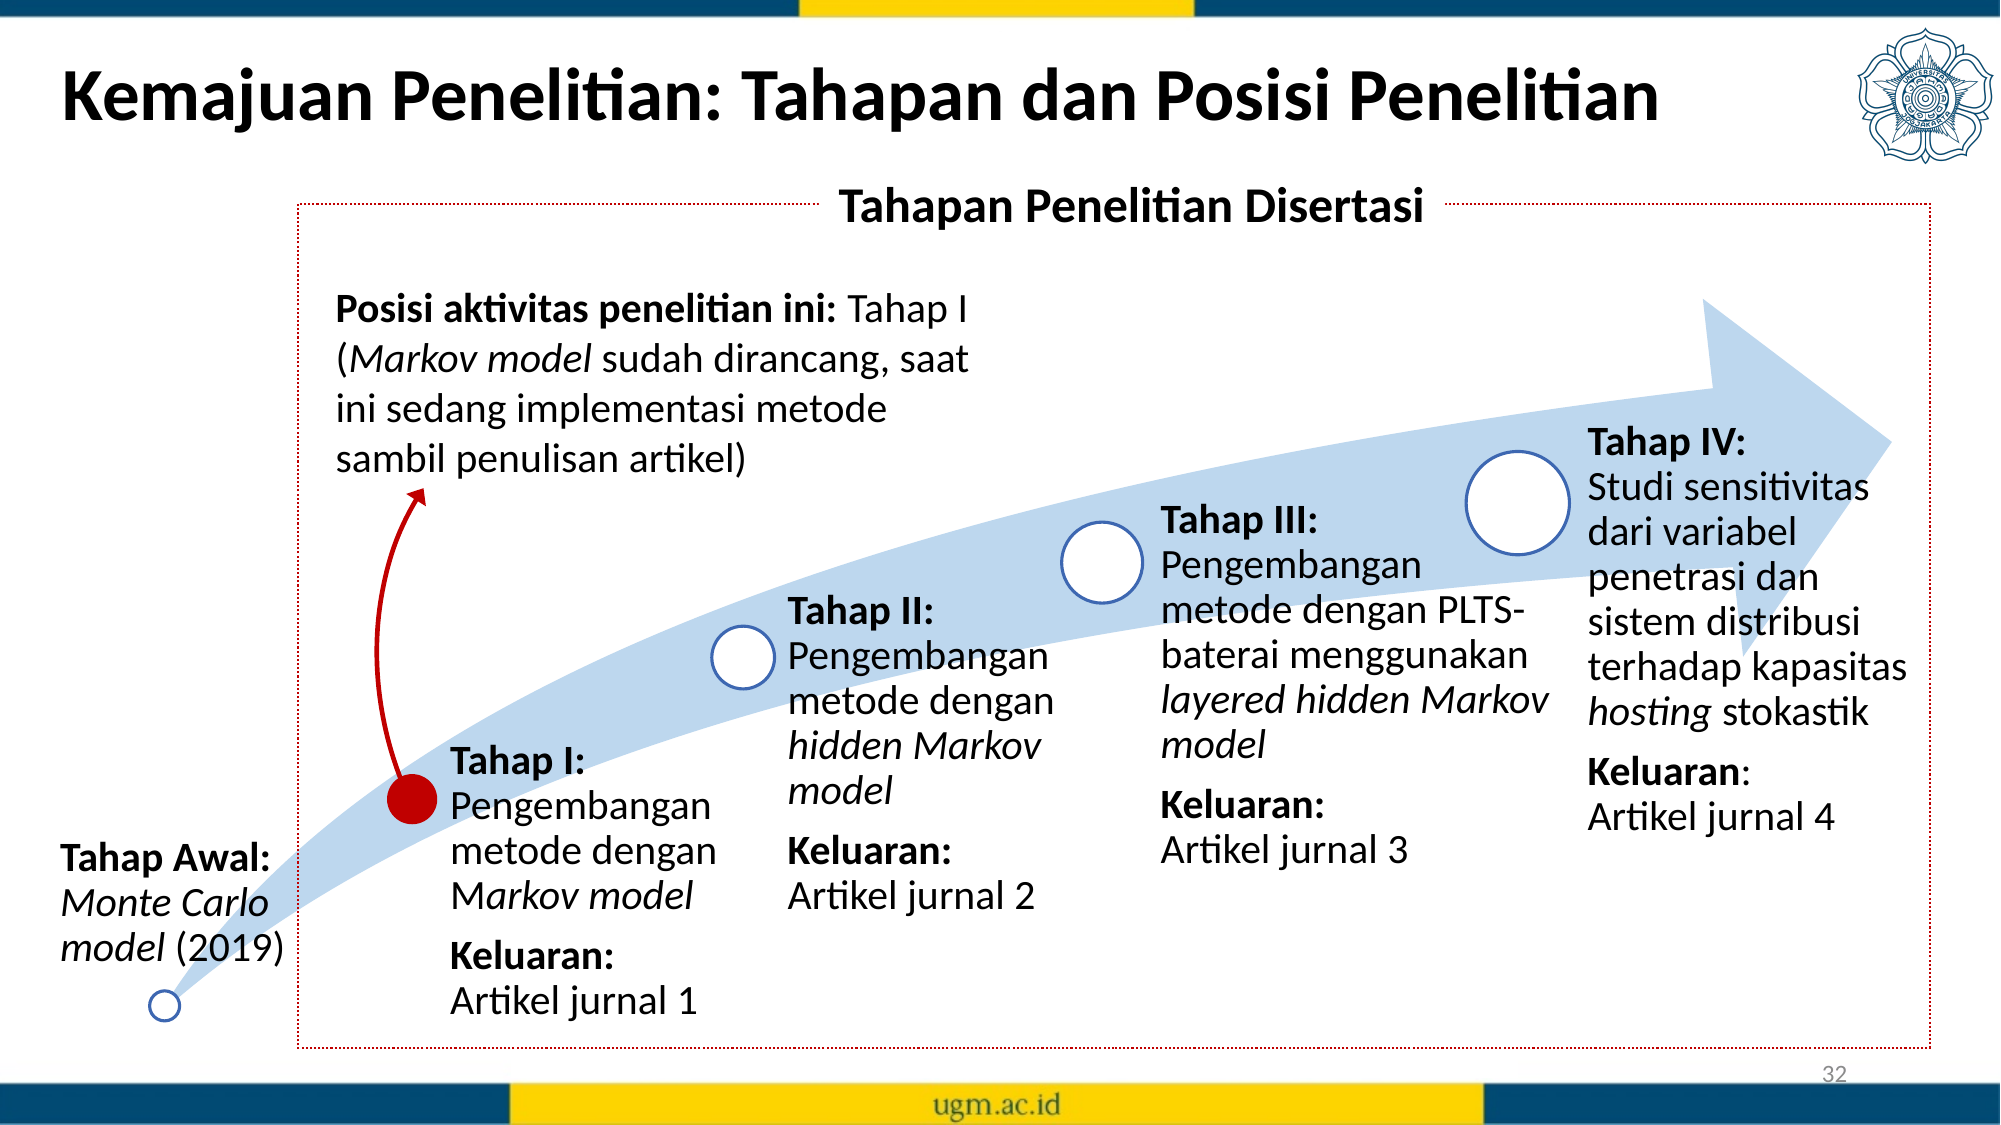

# Kemajuan Penelitian: Tahapan dan Posisi Penelitian
Tahapan Penelitian Disertasi

Posisi aktivitas penelitian ini: Tahap I
(Markov model sudah dirancang, saat ini sedang implementasi metode sambil penulisan artikel)
Tahap Awal:
Monte Carlo model (2019)
Tahap I:
Pengembangan metode dengan Markov model
Keluaran:
Artikel jurnal 1
Tahap II:
Pengembangan
metode dengan
hidden Markov
model
Keluaran:
Artikel jurnal 2
Tahap III:
Pengembangan metode dengan PLTS-baterai menggunakan layered hidden Markov model
Keluaran:
Artikel jurnal 3
Tahap IV:
Studi sensitivitas dari variabel penetrasi dan sistem distribusi terhadap kapasitas hosting stokastik
Keluaran:
Artikel jurnal 4

32